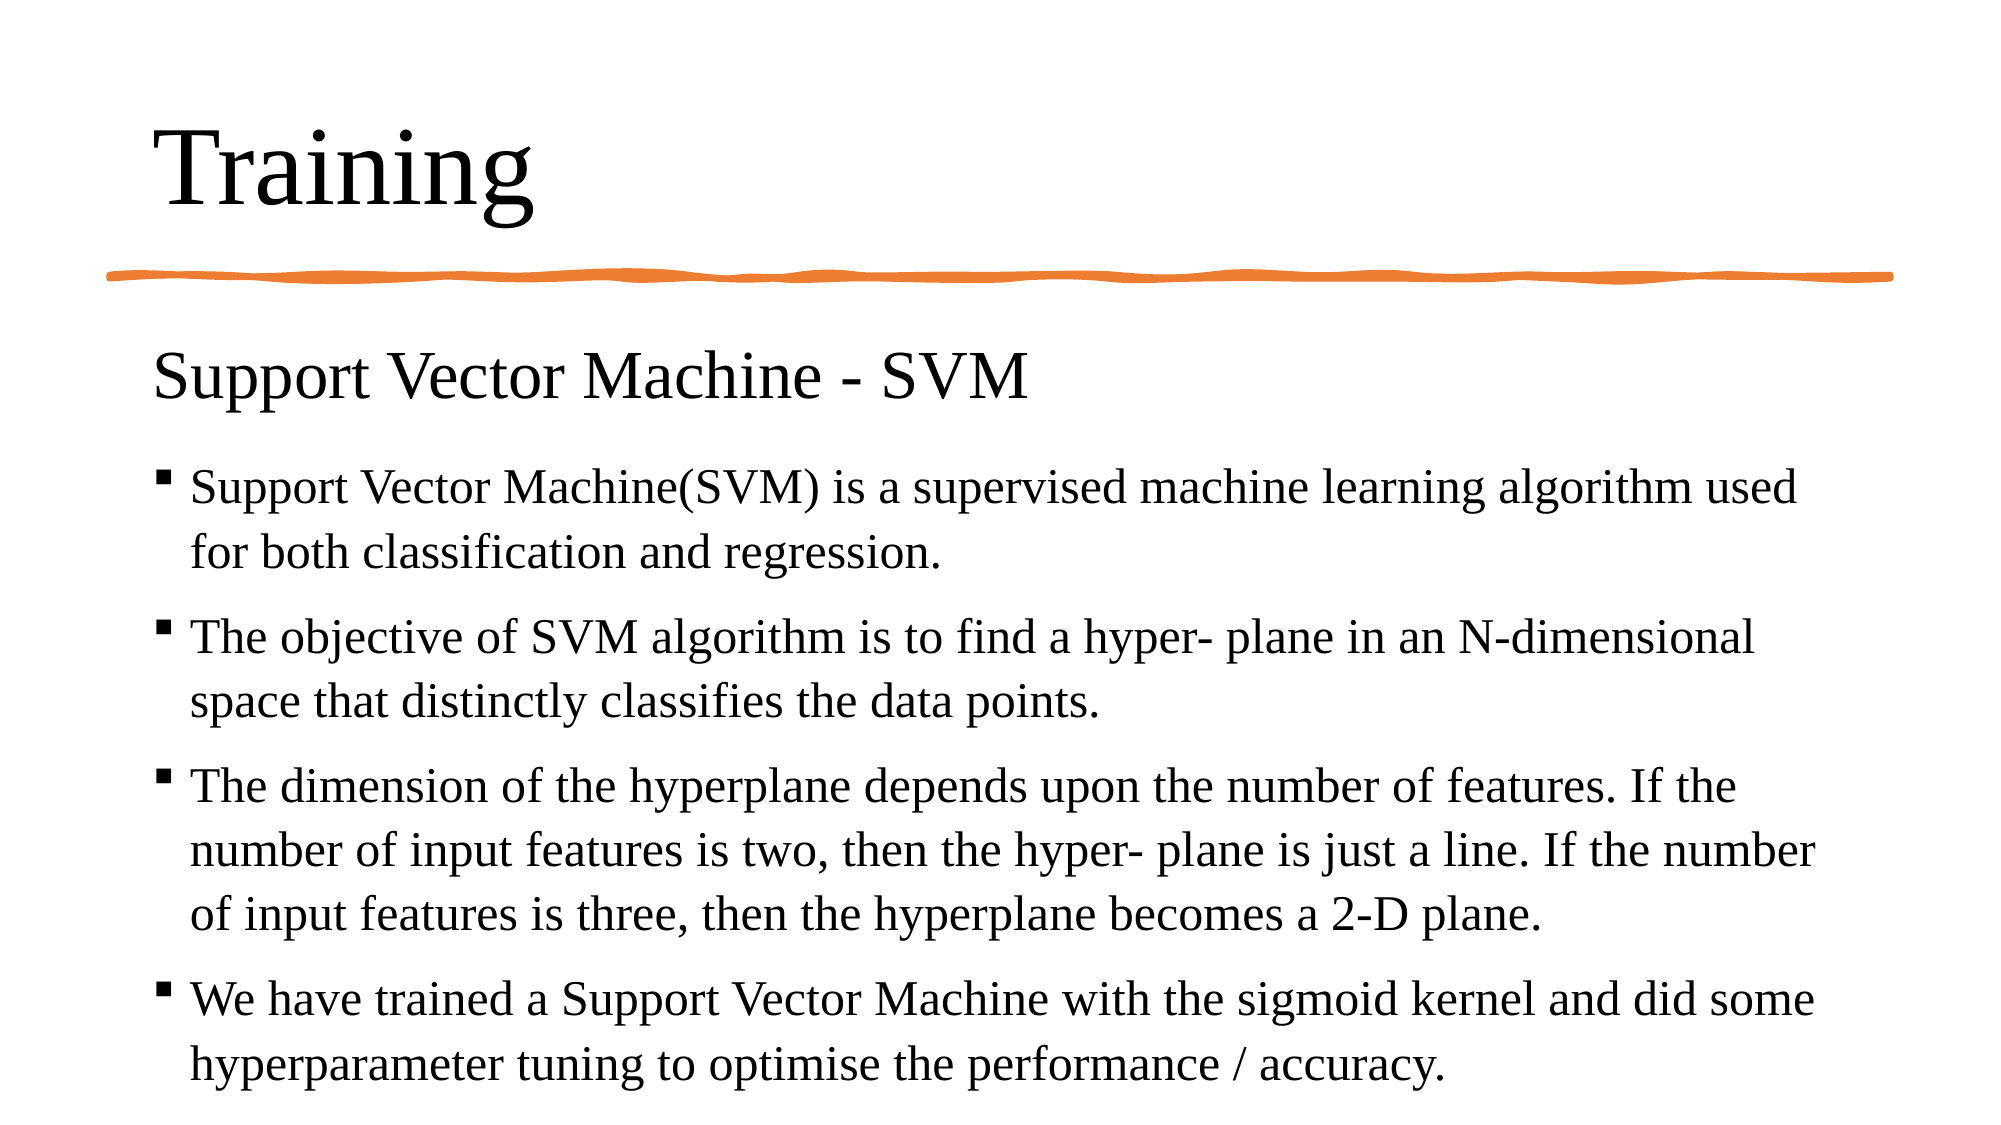

# Training

Support Vector Machine - SVM
Support Vector Machine(SVM) is a supervised machine learning algorithm used for both classification and regression.
The objective of SVM algorithm is to find a hyper- plane in an N-dimensional space that distinctly classifies the data points.
The dimension of the hyperplane depends upon the number of features. If the number of input features is two, then the hyper- plane is just a line. If the number of input features is three, then the hyperplane becomes a 2-D plane.
We have trained a Support Vector Machine with the sigmoid kernel and did some hyperparameter tuning to optimise the performance / accuracy.